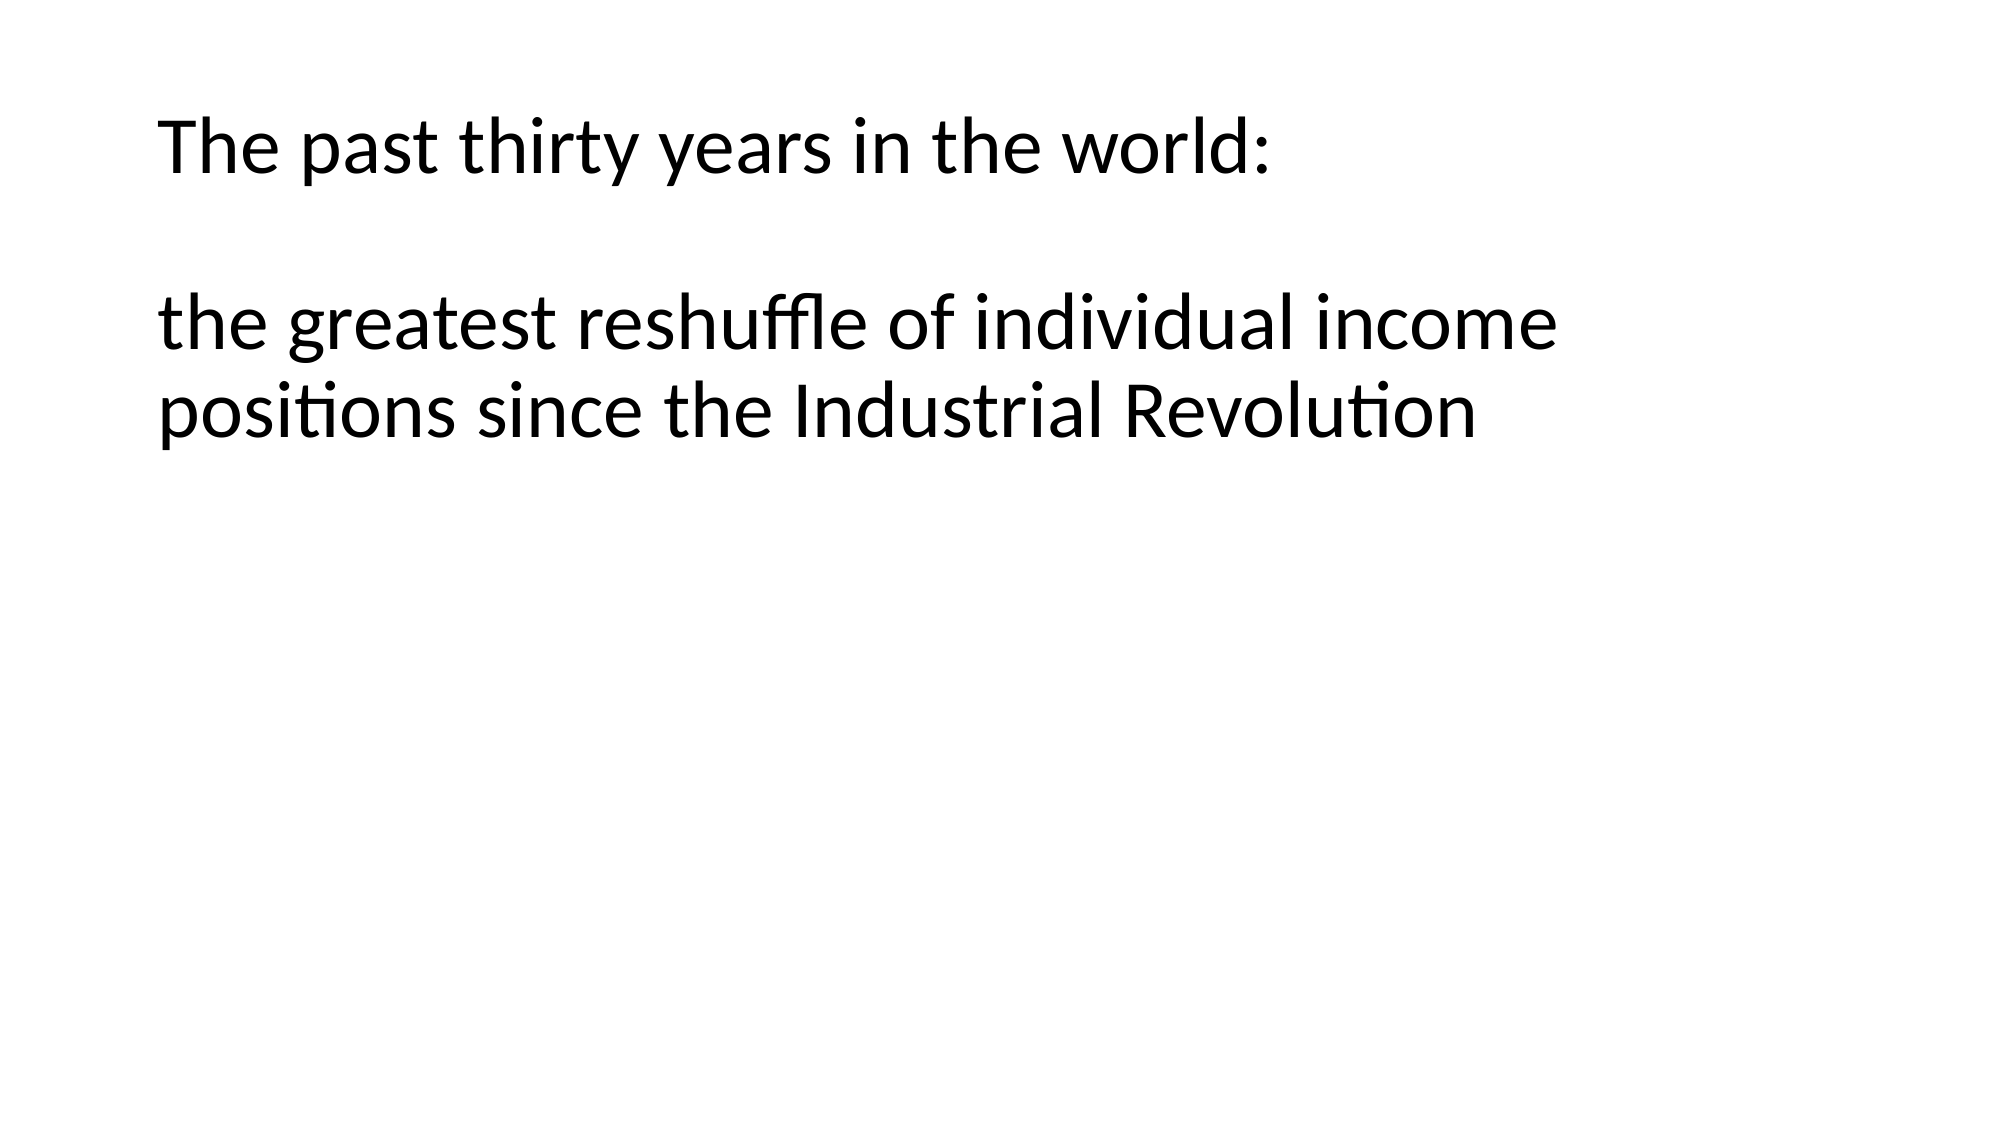

# The past thirty years in the world: the greatest reshuffle of individual income positions since the Industrial Revolution